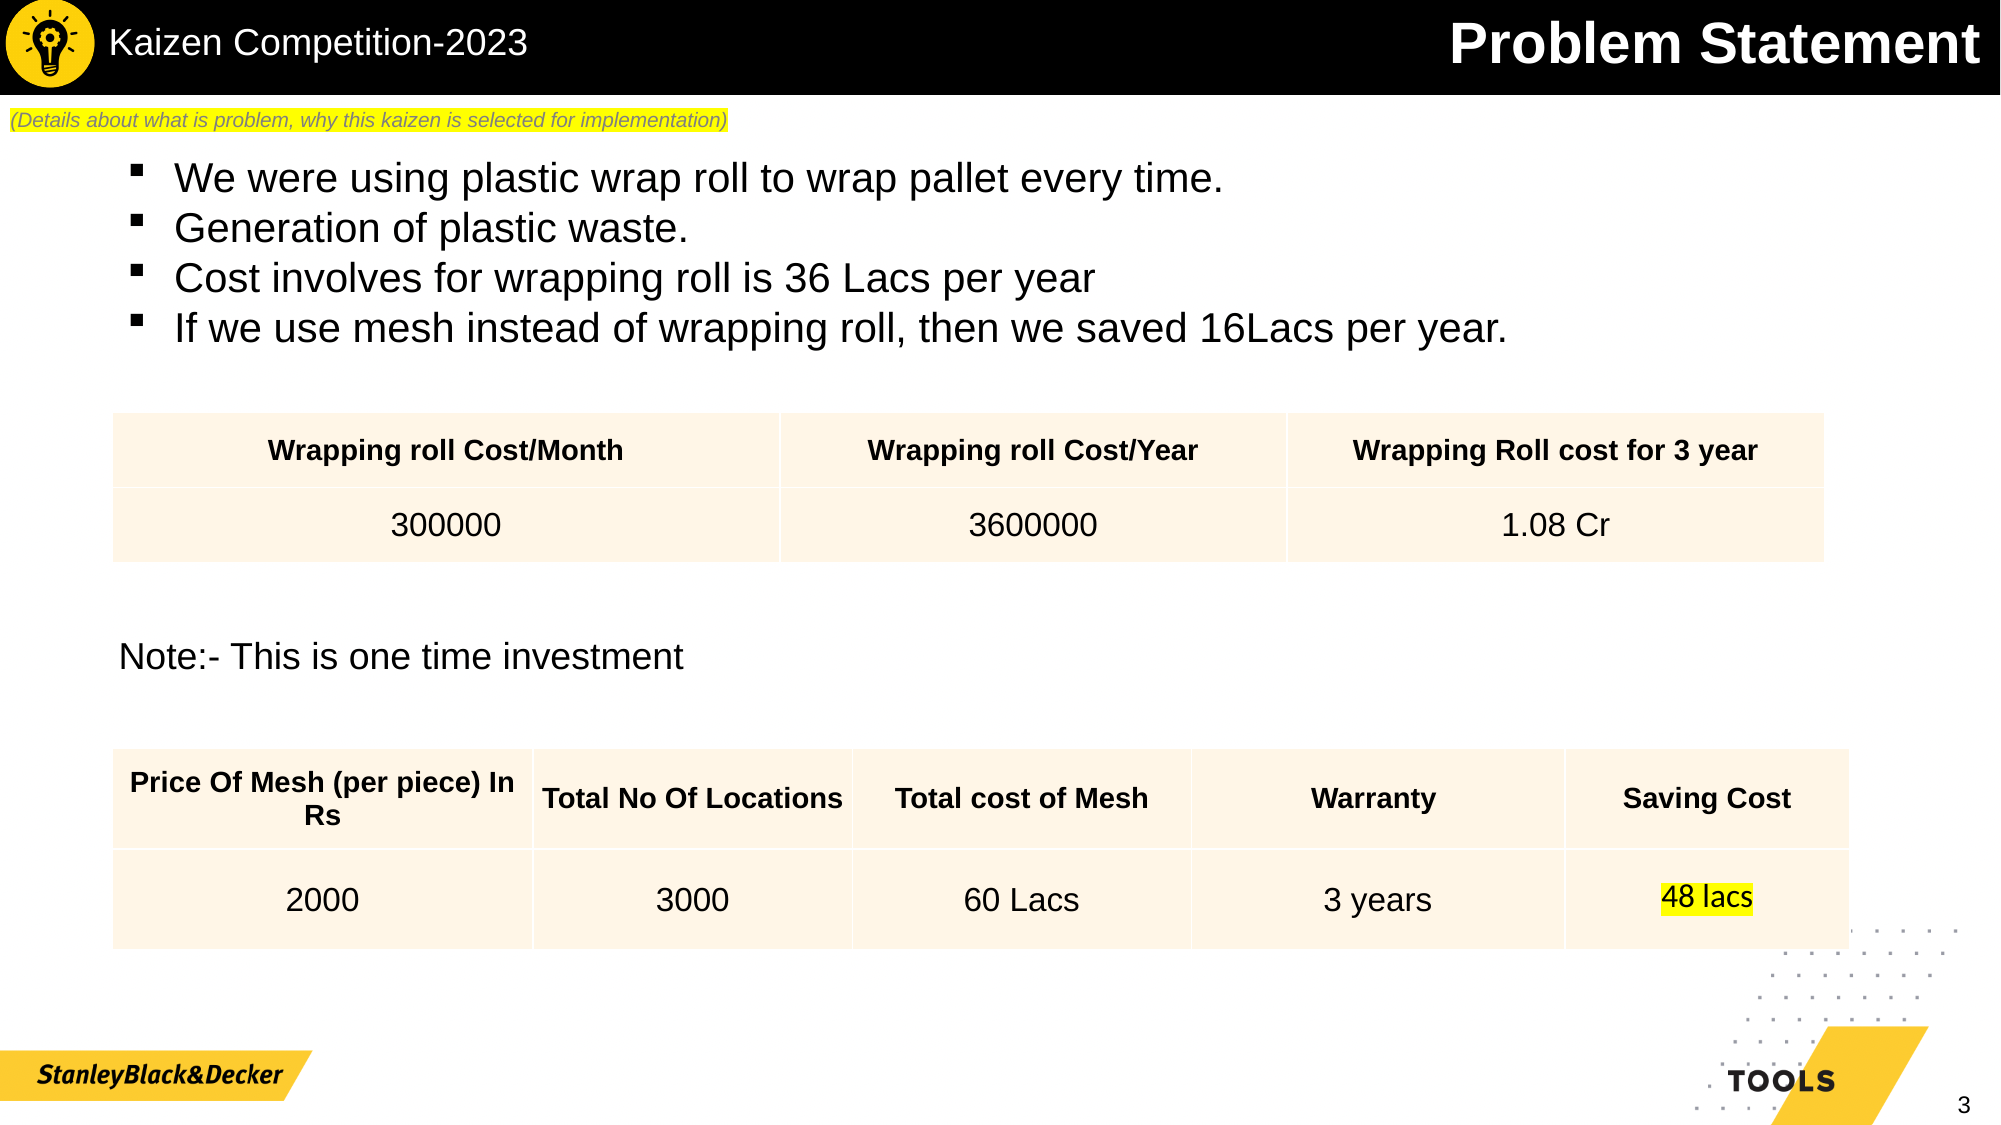

We were using plastic wrap roll to wrap pallet every time.
Generation of plastic waste.
Cost involves for wrapping roll is 36 Lacs per year
If we use mesh instead of wrapping roll, then we saved 16Lacs per year.

| Wrapping roll Cost/Month | Wrapping roll Cost/Year | Wrapping Roll cost for 3 year |
| --- | --- | --- |
| 300000 | 3600000 | 1.08 Cr |
Note:- This is one time investment
| Price Of Mesh (per piece) In Rs | Total No Of Locations | Total cost of Mesh | Warranty | Saving Cost |
| --- | --- | --- | --- | --- |
| 2000 | 3000 | 60 Lacs | 3 years | 48 lacs |
3